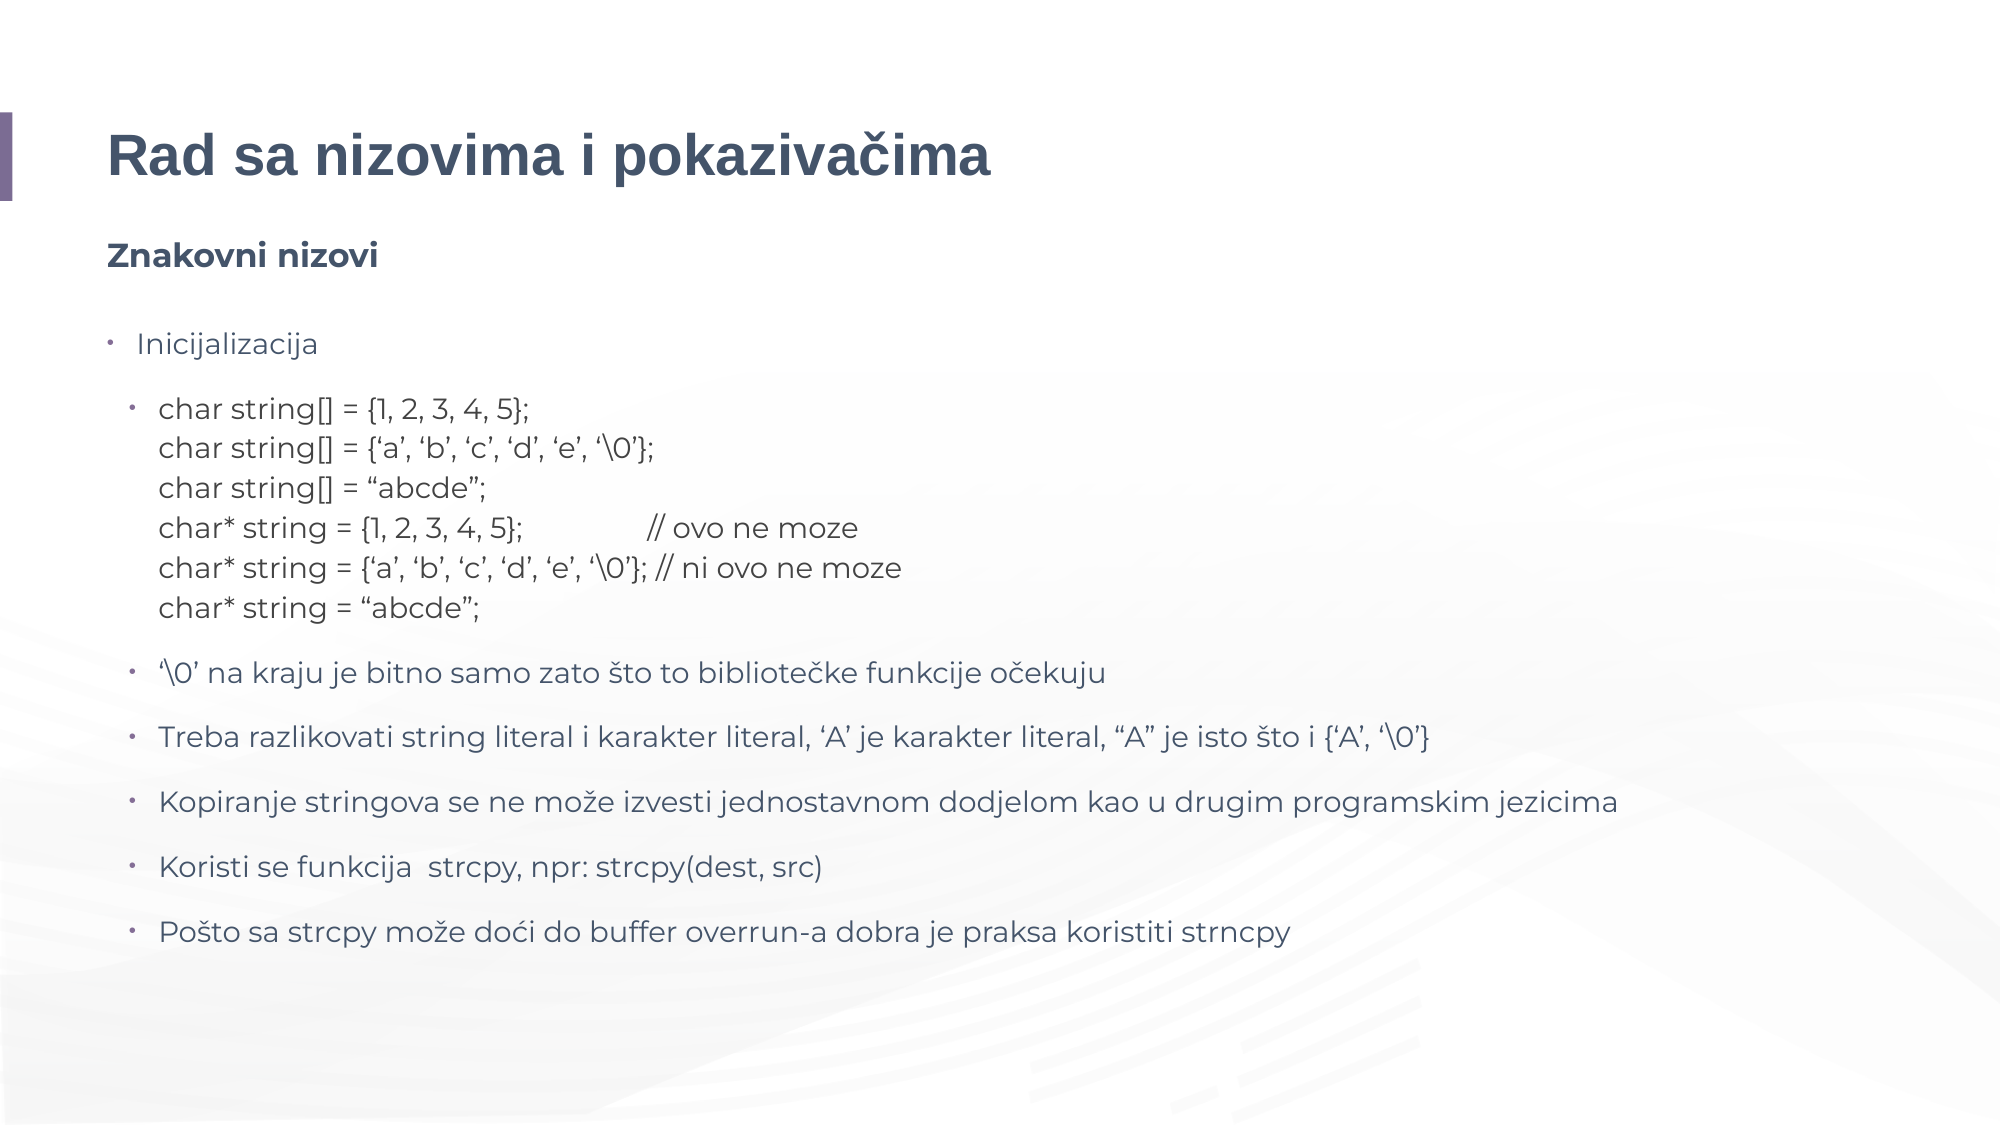

# Rad sa nizovima i pokazivačima
Znakovni nizovi

Inicijalizacija
char string[] = {1, 2, 3, 4, 5};
char string[] = {‘a’, ‘b’, ‘c’, ‘d’, ‘e’, ‘\0’};
char string[] = “abcde”;
char* string = {1, 2, 3, 4, 5};                // ovo ne moze
char* string = {‘a’, ‘b’, ‘c’, ‘d’, ‘e’, ‘\0’}; // ni ovo ne moze
char* string = “abcde”;
‘\0’ na kraju je bitno samo zato što to bibliotečke funkcije očekuju
Treba razlikovati string literal i karakter literal, ‘A’ je karakter literal, “A” je isto što i {‘A’, ‘\0’}
Kopiranje stringova se ne može izvesti jednostavnom dodjelom kao u drugim programskim jezicima
Koristi se funkcija  strcpy, npr: strcpy(dest, src)
Pošto sa strcpy može doći do buffer overrun-a dobra je praksa koristiti strncpy